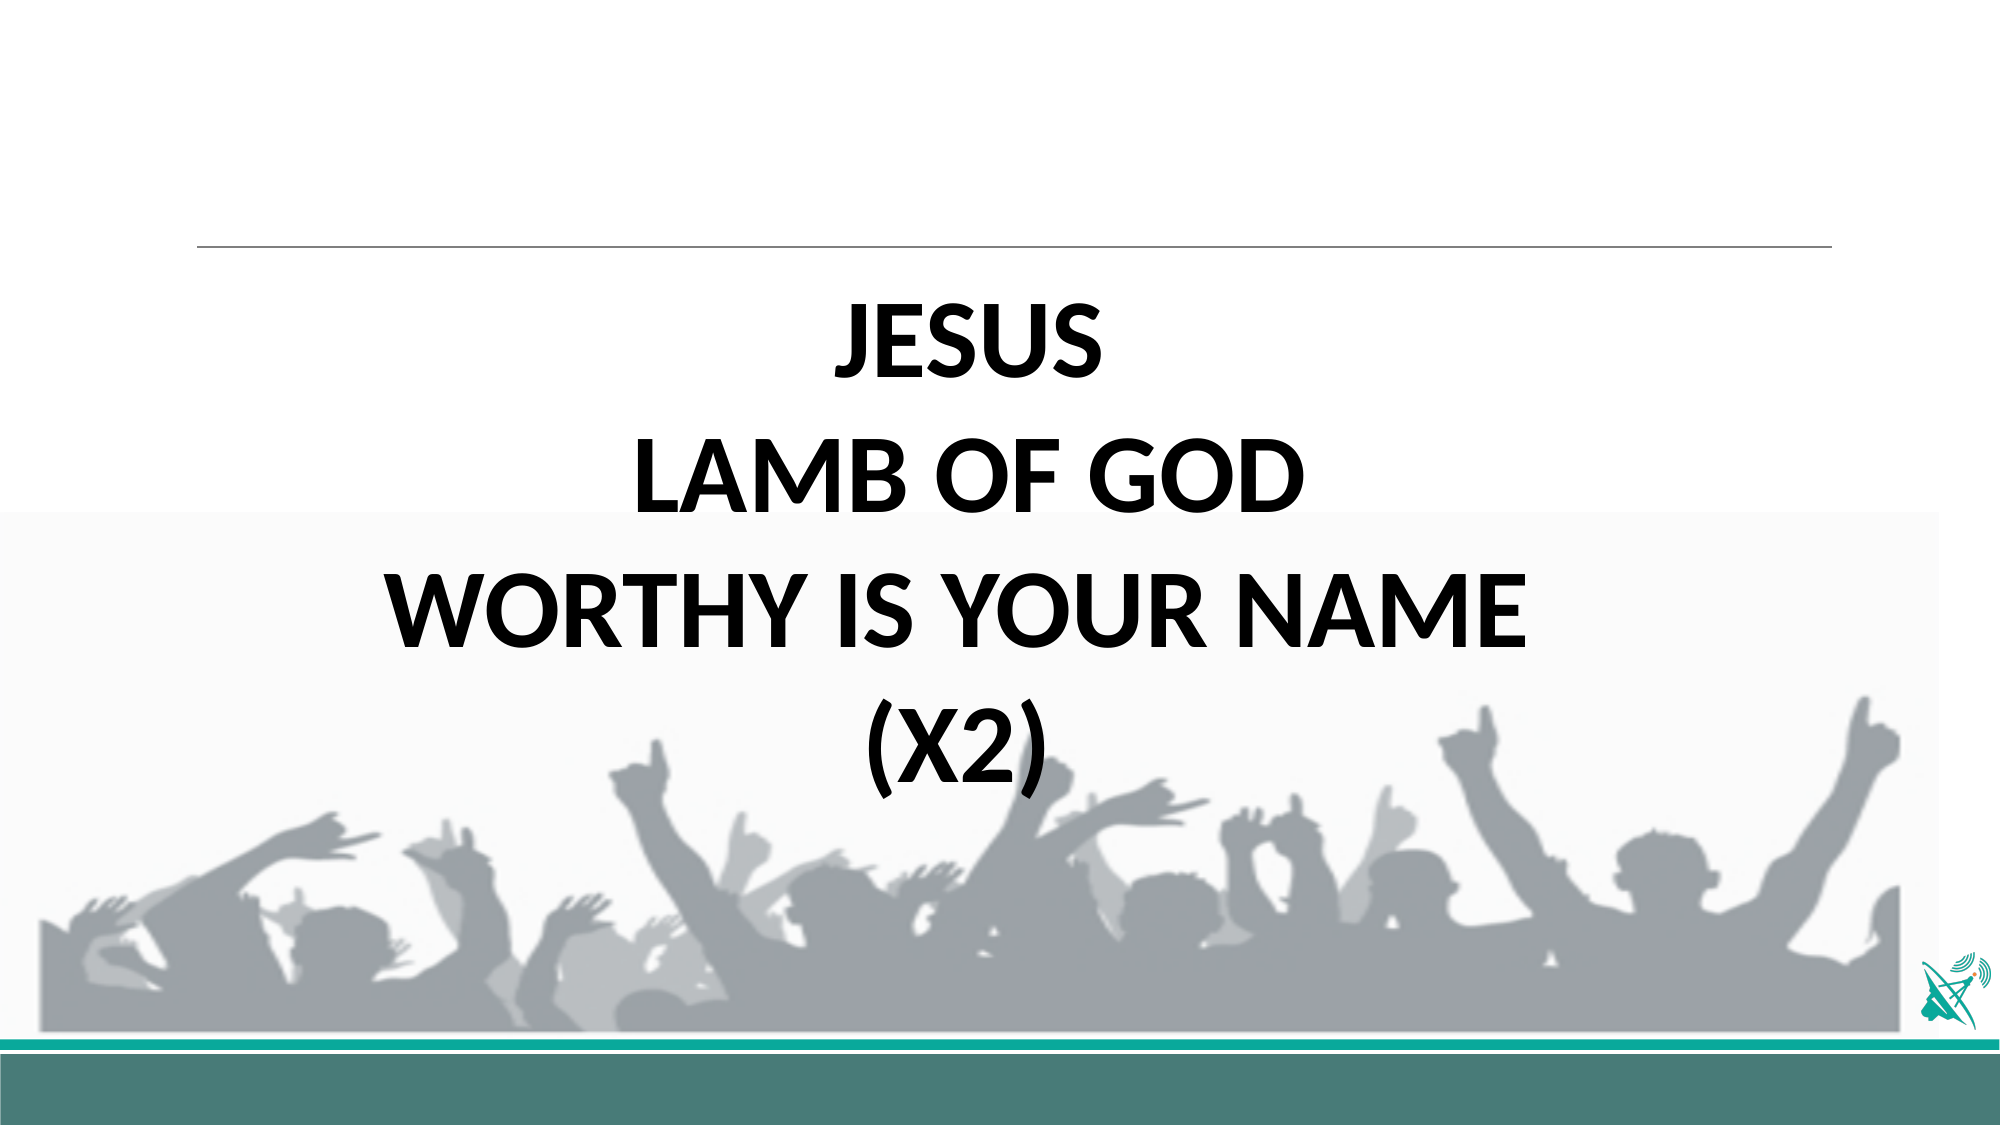

JESUS
LAMB OF GOD
WORTHY IS YOUR NAME
(X2)